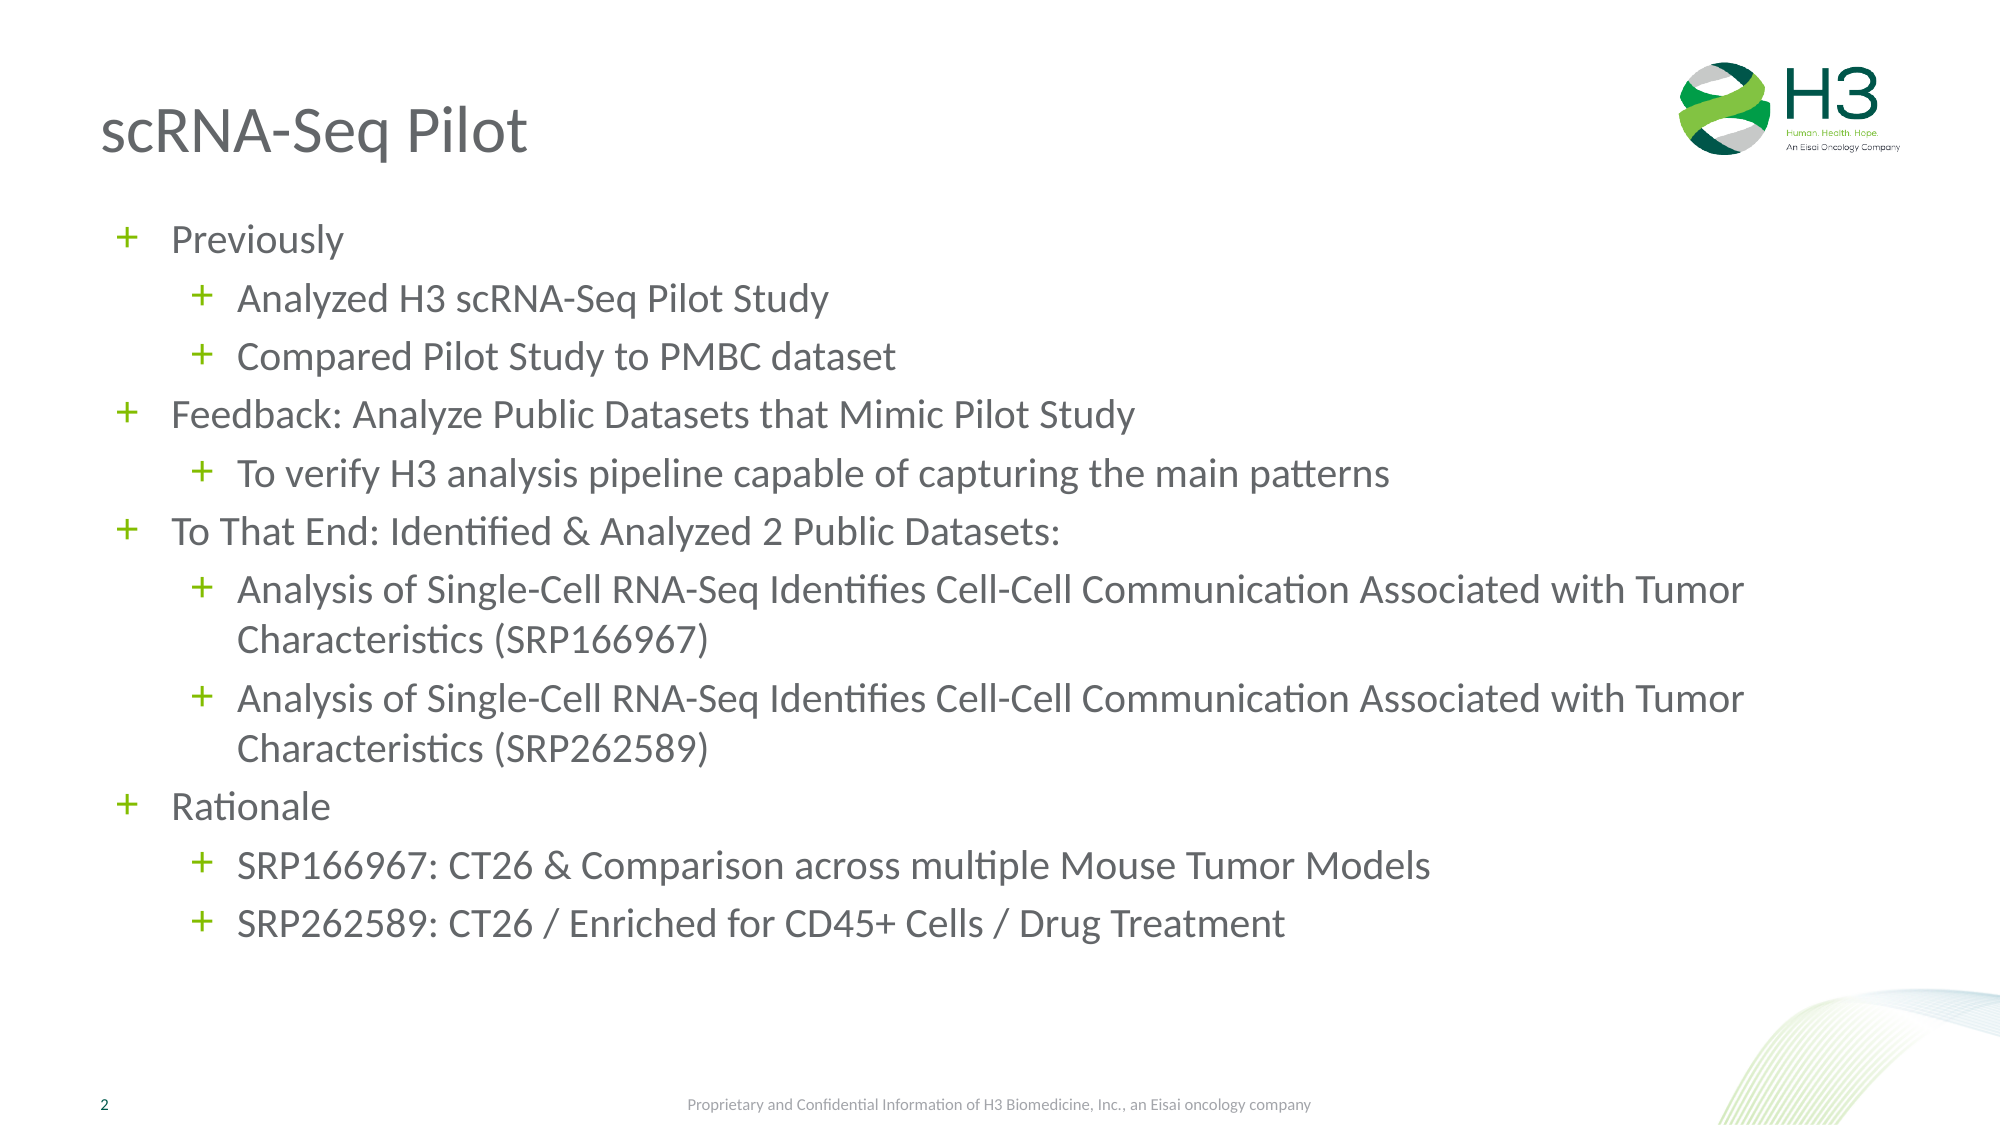

# scRNA-Seq Pilot
Previously
Analyzed H3 scRNA-Seq Pilot Study
Compared Pilot Study to PMBC dataset
Feedback: Analyze Public Datasets that Mimic Pilot Study
To verify H3 analysis pipeline capable of capturing the main patterns
To That End: Identified & Analyzed 2 Public Datasets:
Analysis of Single-Cell RNA-Seq Identifies Cell-Cell Communication Associated with Tumor Characteristics (SRP166967)
Analysis of Single-Cell RNA-Seq Identifies Cell-Cell Communication Associated with Tumor Characteristics (SRP262589)
Rationale
SRP166967: CT26 & Comparison across multiple Mouse Tumor Models
SRP262589: CT26 / Enriched for CD45+ Cells / Drug Treatment

Proprietary and Confidential Information of H3 Biomedicine, Inc., an Eisai oncology company
2